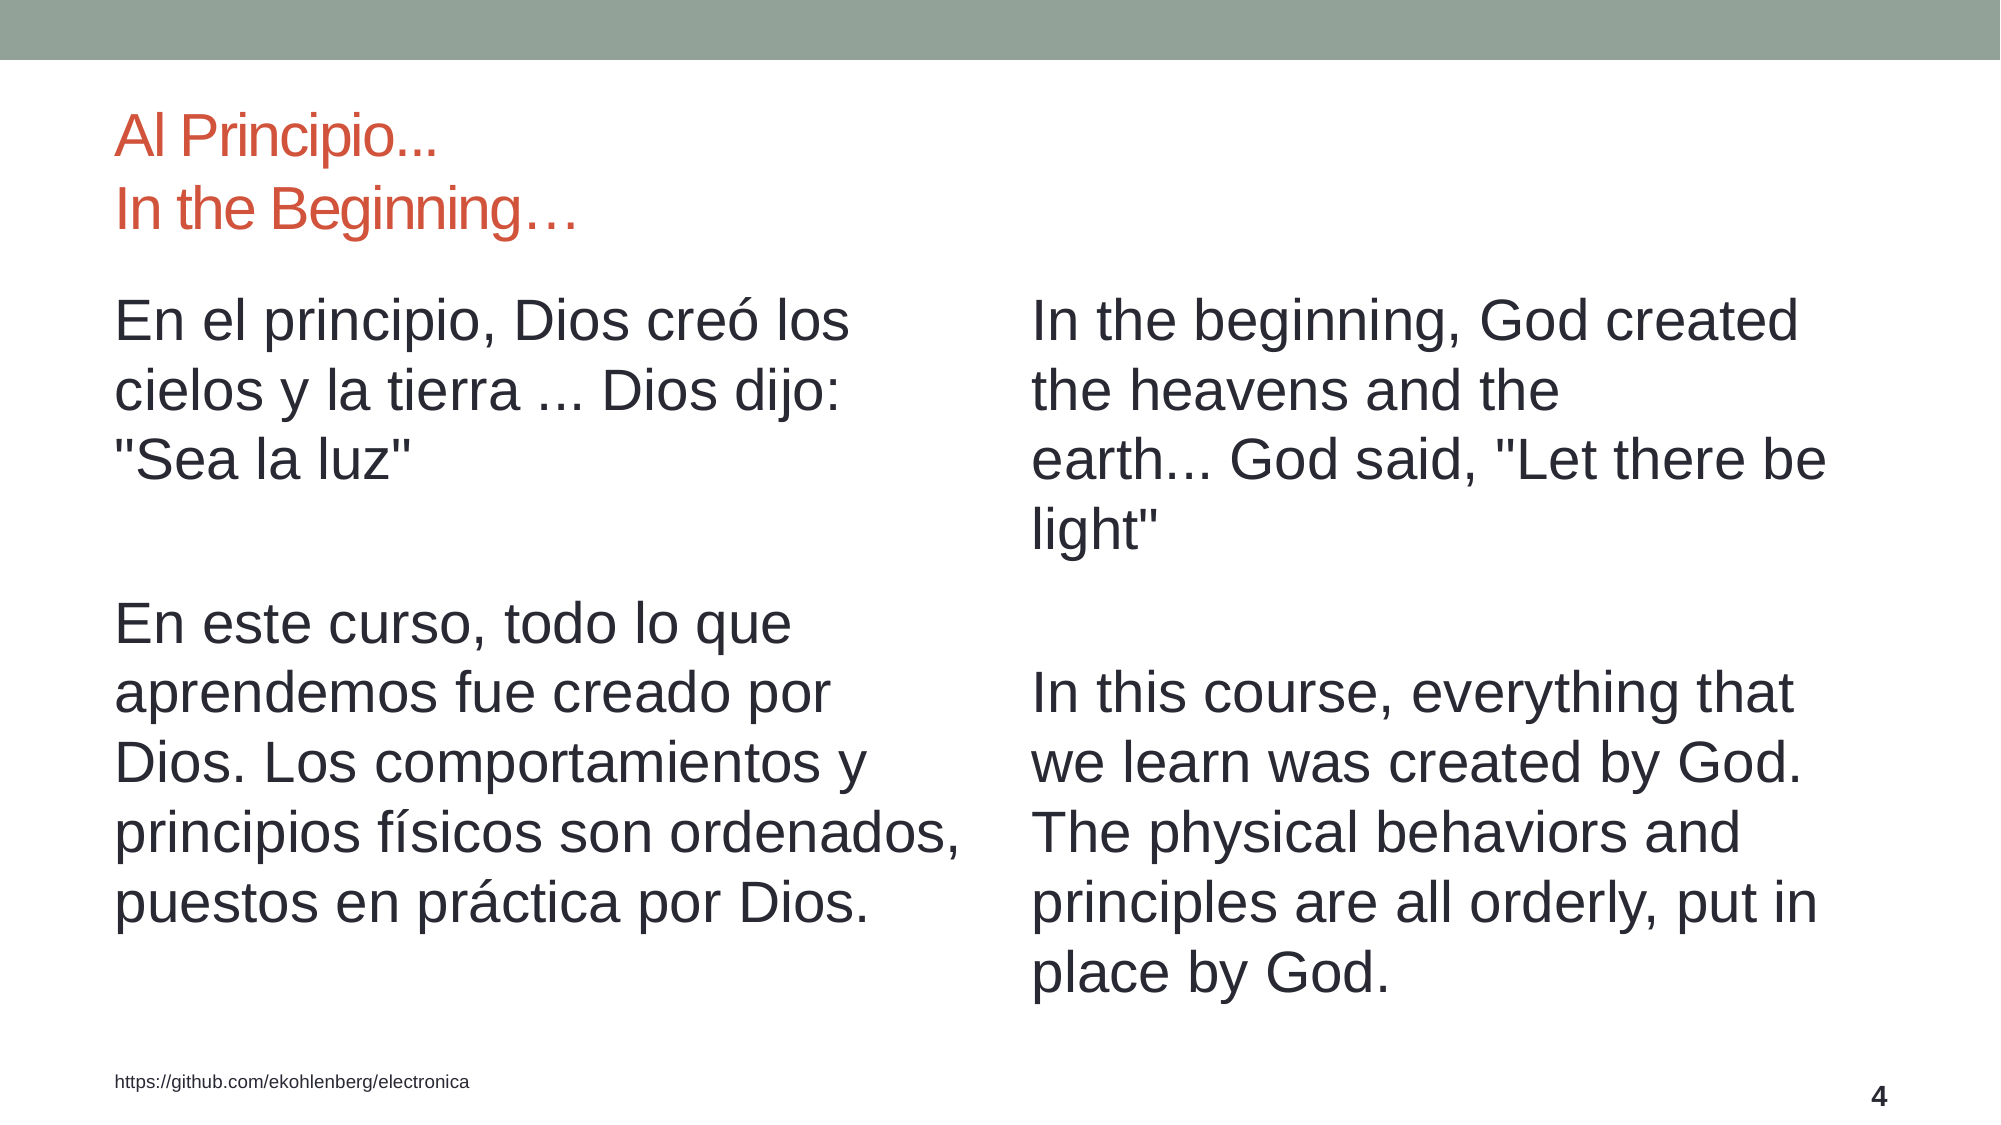

# Al Principio... In the Beginning…
En el principio, Dios creó los cielos y la tierra ... Dios dijo: "Sea la luz"

En este curso, todo lo que aprendemos fue creado por Dios. Los comportamientos y principios físicos son ordenados, puestos en práctica por Dios.
In the beginning, God created the heavens and the earth... God said, "Let there be light"

In this course, everything that we learn was created by God. The physical behaviors and principles are all orderly, put in place by God.
4